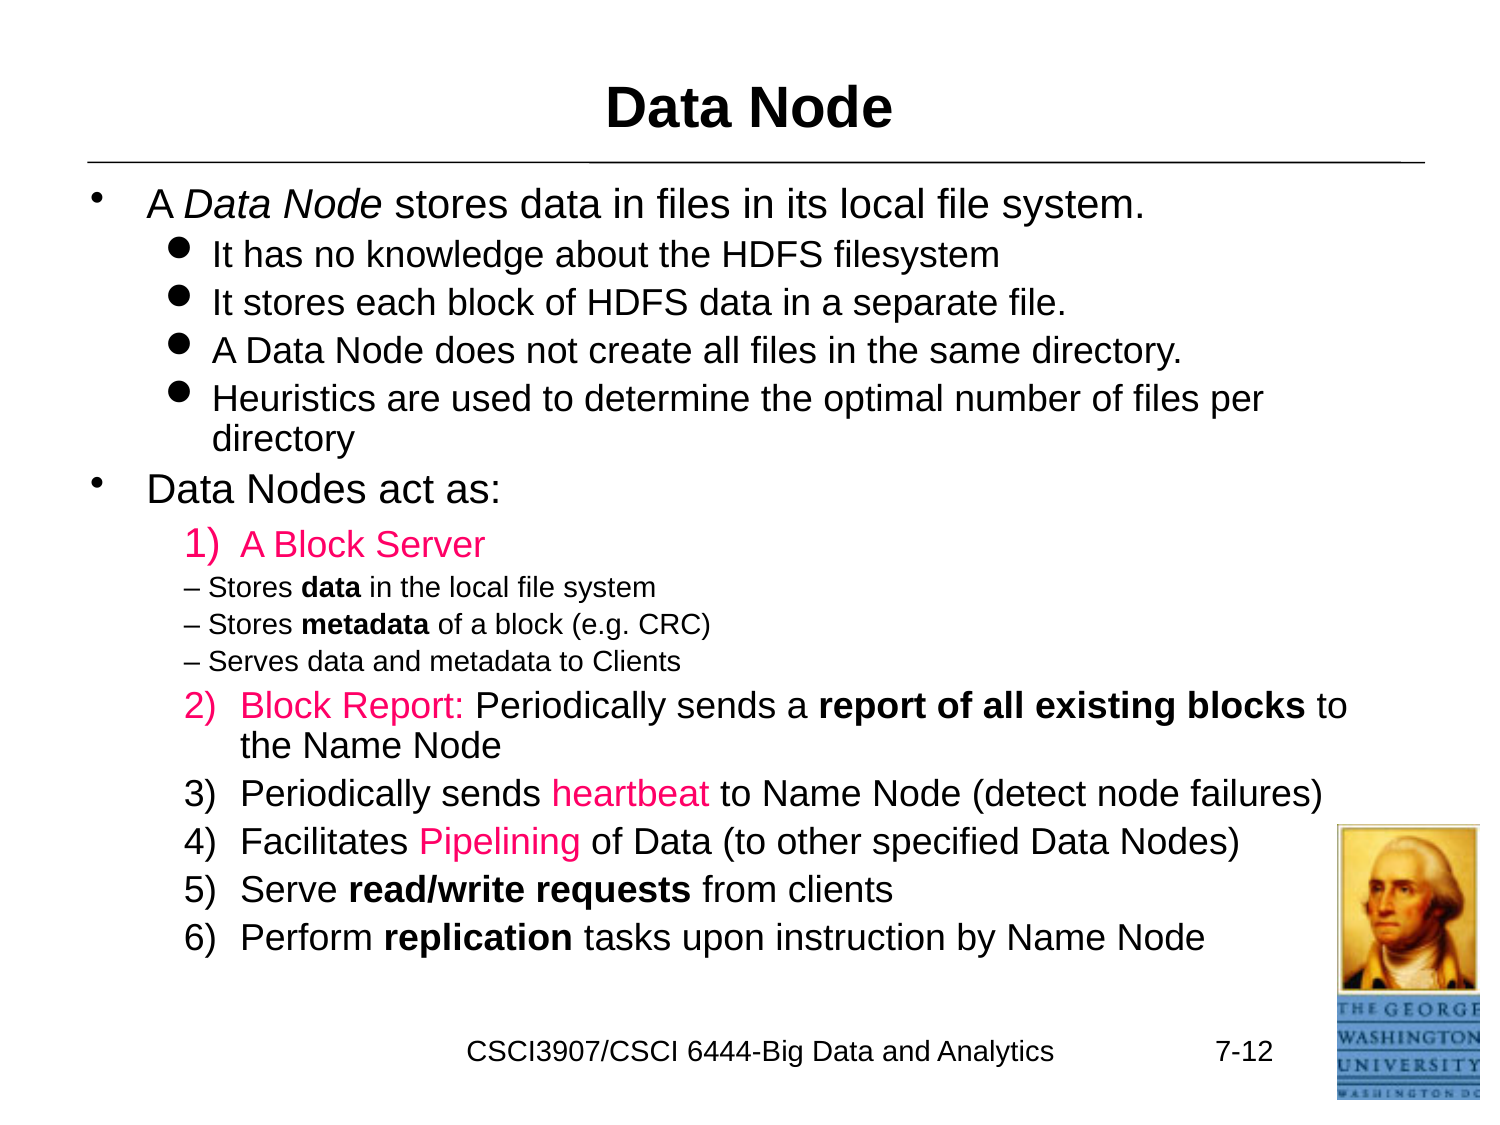

# Data Node
A Data Node stores data in files in its local file system.
It has no knowledge about the HDFS filesystem
It stores each block of HDFS data in a separate file.
A Data Node does not create all files in the same directory.
Heuristics are used to determine the optimal number of files per directory
Data Nodes act as:
1) 	A Block Server
– Stores data in the local file system
– Stores metadata of a block (e.g. CRC)
– Serves data and metadata to Clients
2) 	Block Report: Periodically sends a report of all existing blocks to the Name Node
3) 	Periodically sends heartbeat to Name Node (detect node failures)
Facilitates Pipelining of Data (to other specified Data Nodes)
Serve read/write requests from clients
Perform replication tasks upon instruction by Name Node

CSCI3907/CSCI 6444-Big Data and Analytics
7-12